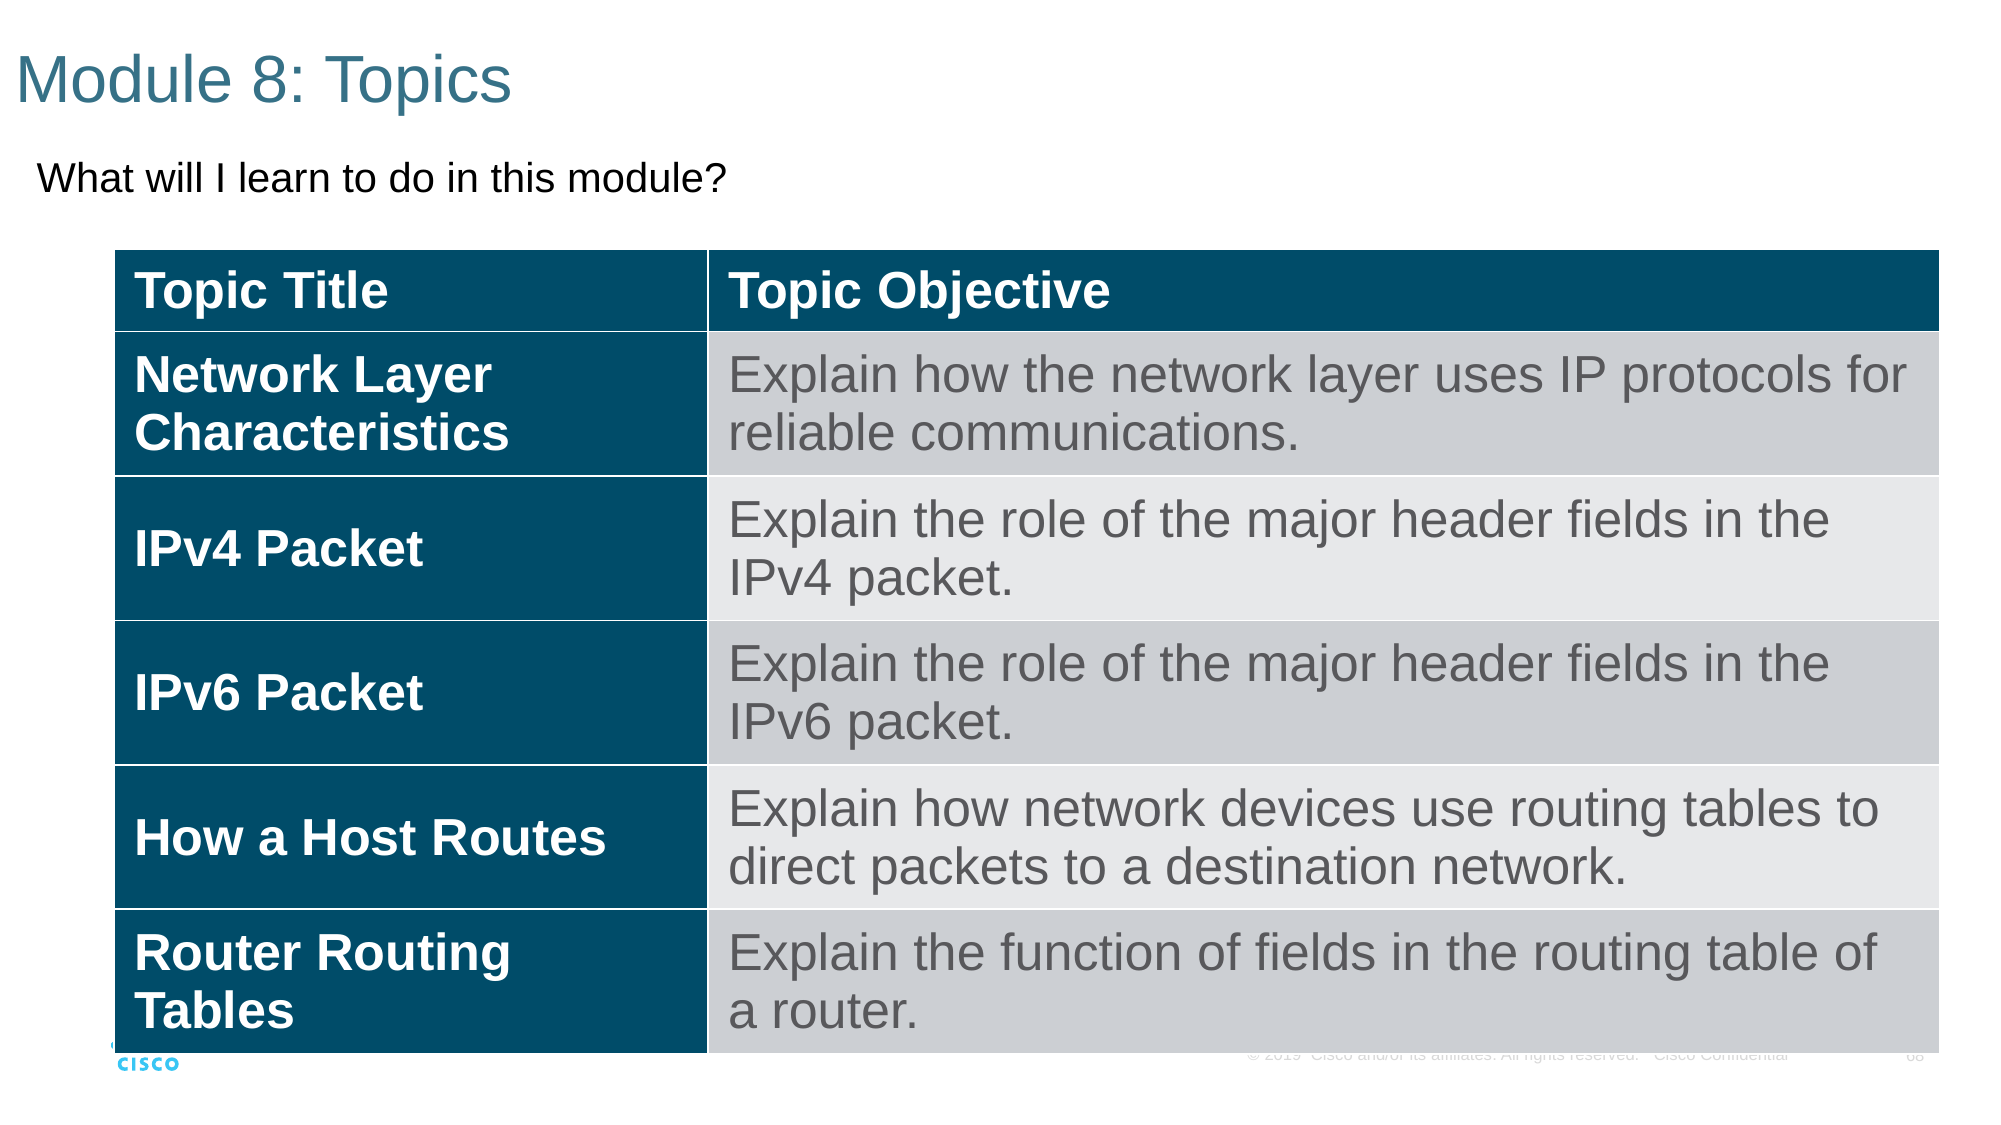

# Module 8: Topics
What will I learn to do in this module?

| Topic Title | Topic Objective |
| --- | --- |
| Network Layer Characteristics | Explain how the network layer uses IP protocols for reliable communications. |
| IPv4 Packet | Explain the role of the major header fields in the IPv4 packet. |
| IPv6 Packet | Explain the role of the major header fields in the IPv6 packet. |
| How a Host Routes | Explain how network devices use routing tables to direct packets to a destination network. |
| Router Routing Tables | Explain the function of fields in the routing table of a router. |